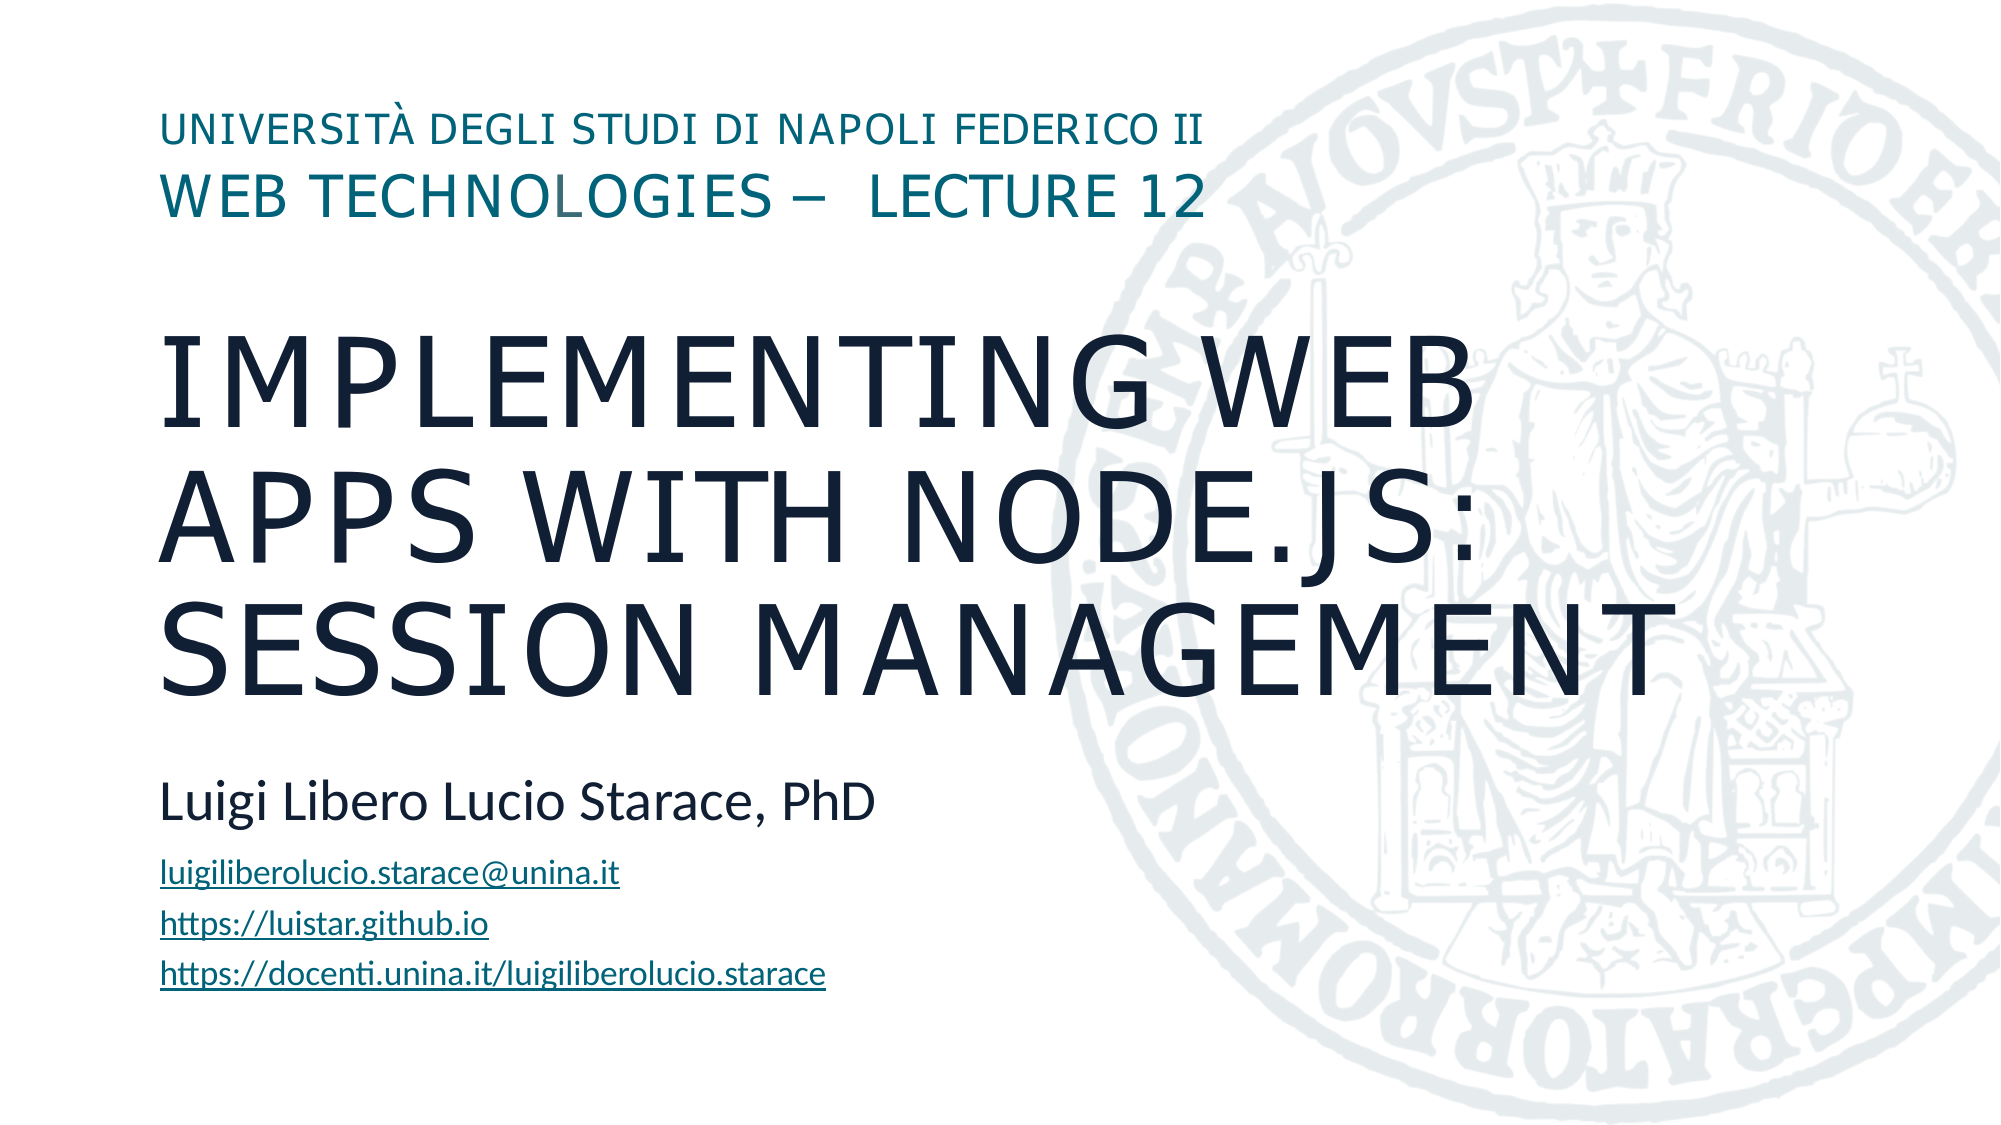

UNIVERSITÀ DEGLI STUDI DI NAPOLI FEDERICO II
WEB TECHNOLOGIES – LECTURE 12

IMPLEMENTING WEB APPS WITH NODE.JS:
SESSION MANAGEMENT
Luigi Libero Lucio Starace, PhD
luigiliberolucio.starace@unina.it https://luistar.github.io https://docenti.unina.it/luigiliberolucio.starace